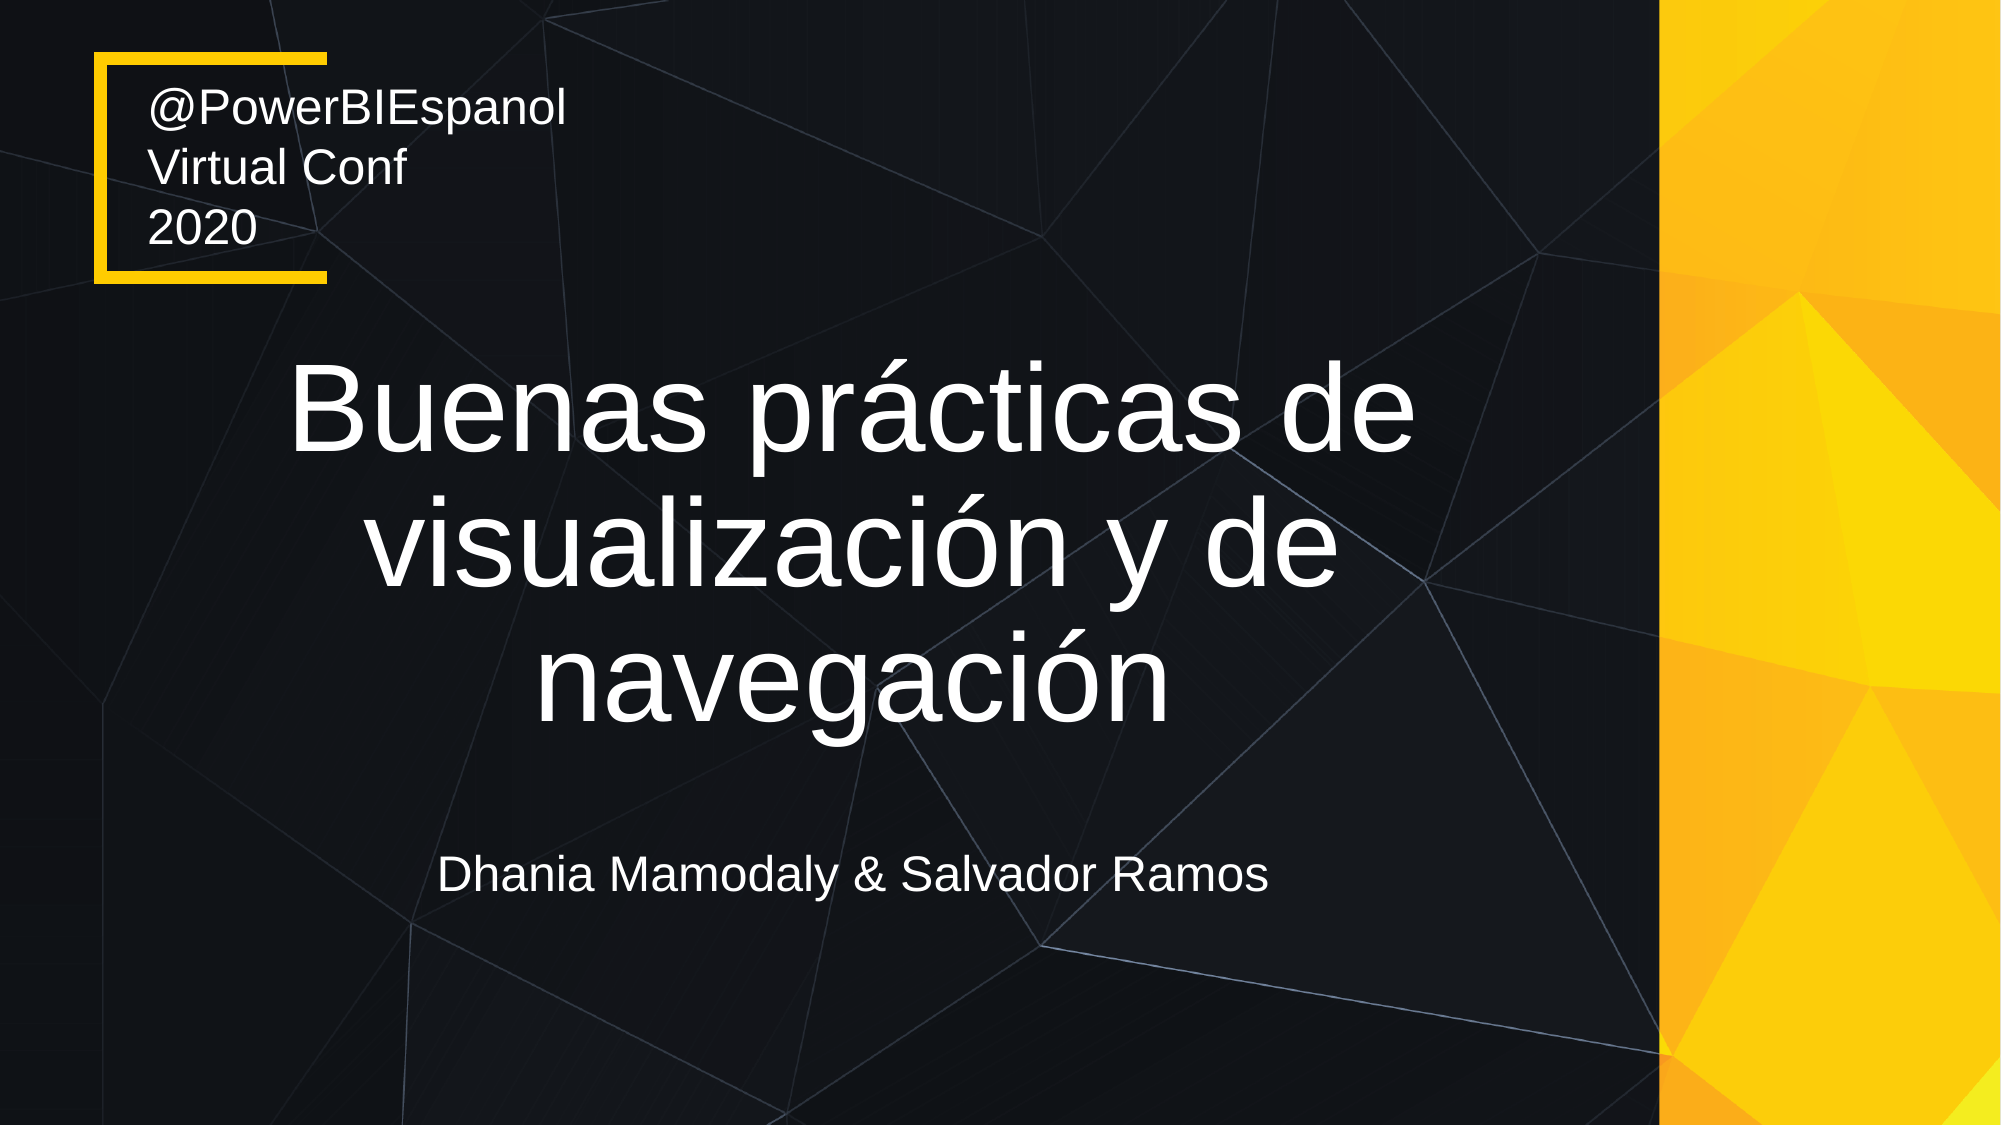

# Buenas prácticas de visualización y de navegación
Dhania Mamodaly & Salvador Ramos